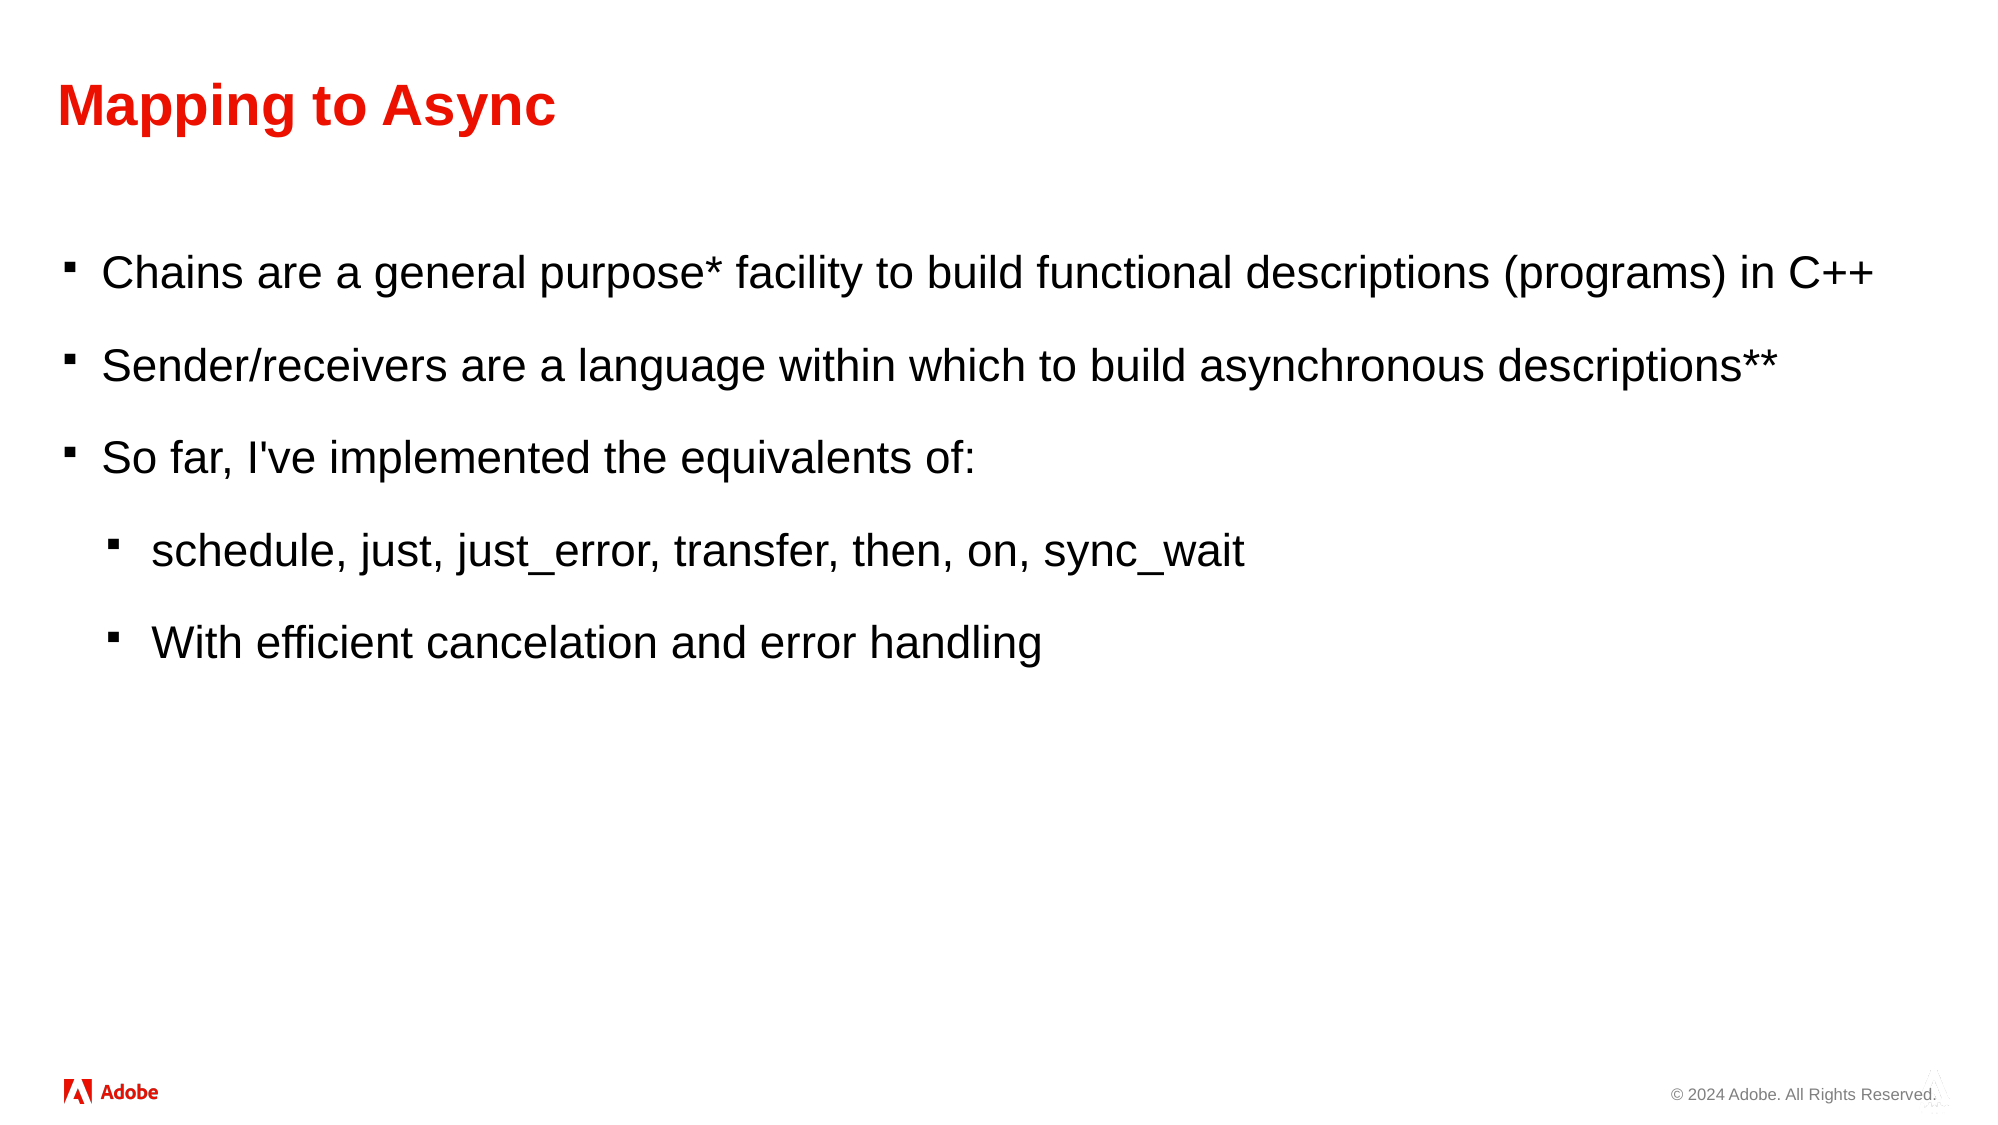

# Mapping to Async
Chains are a general purpose* facility to build functional descriptions (programs) in C++
Sender/receivers are a language within which to build asynchronous descriptions**
So far, I've implemented the equivalents of:
schedule, just, just_error, transfer, then, on, sync_wait
With efficient cancelation and error handling
59